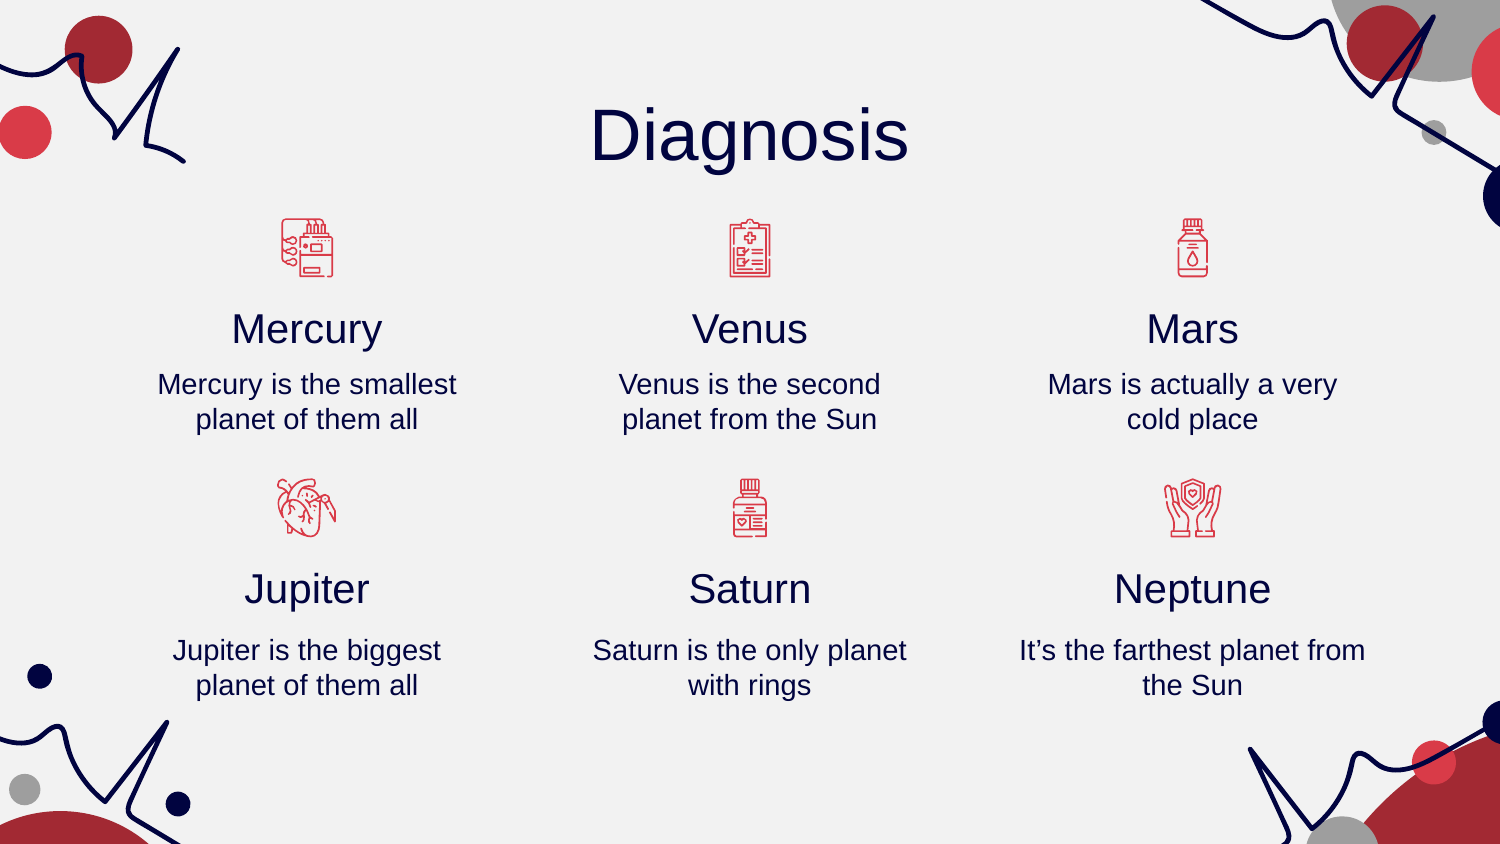

Diagnosis

# Mercury
Venus
Mars
Mercury is the smallest planet of them all
Venus is the second planet from the Sun
Mars is actually a very cold place

Jupiter
Saturn
Neptune
Jupiter is the biggest planet of them all
Saturn is the only planet with rings
It’s the farthest planet from the Sun